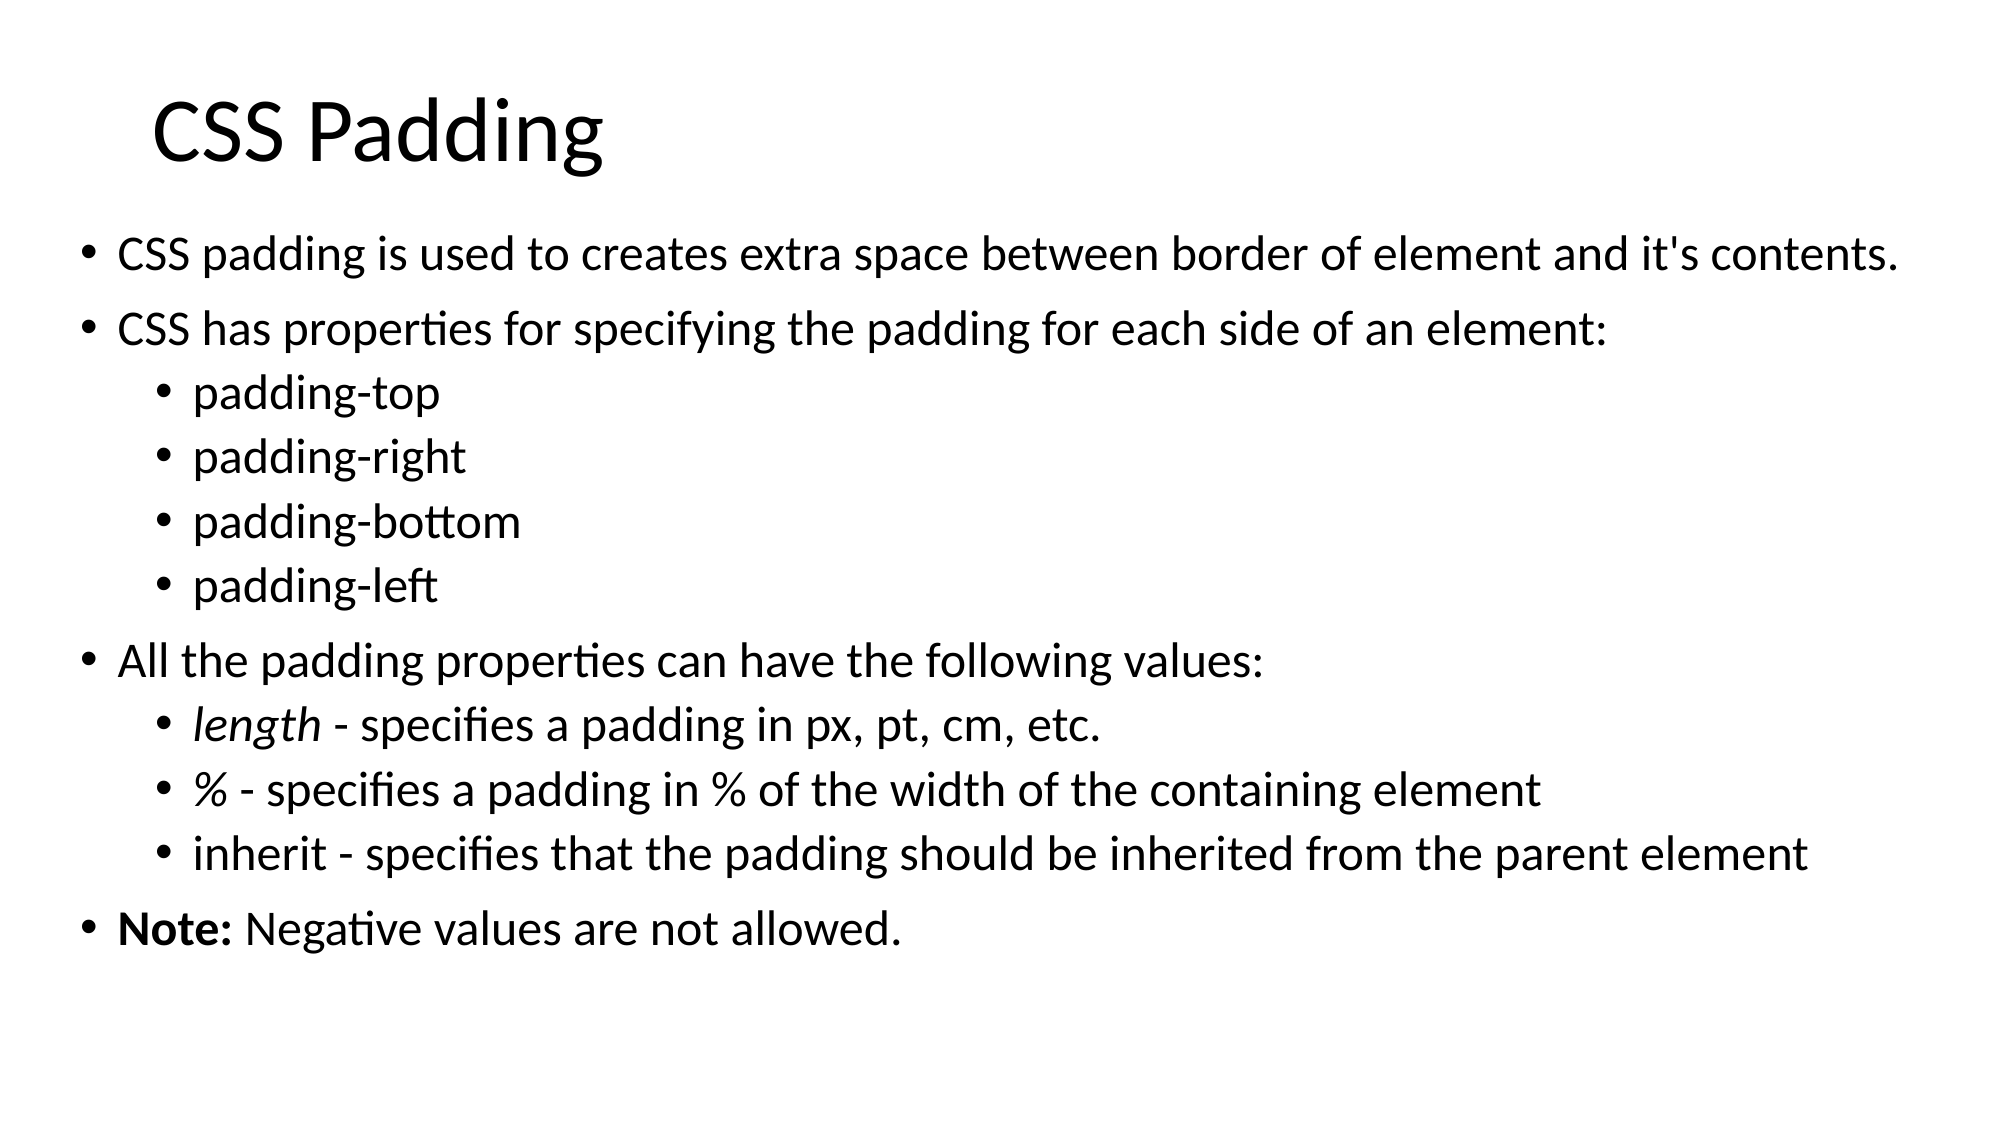

# CSS Padding
CSS padding is used to creates extra space between border of element and it's contents.
CSS has properties for specifying the padding for each side of an element:
padding-top
padding-right
padding-bottom
padding-left
All the padding properties can have the following values:
length - specifies a padding in px, pt, cm, etc.
% - specifies a padding in % of the width of the containing element
inherit - specifies that the padding should be inherited from the parent element
Note: Negative values are not allowed.